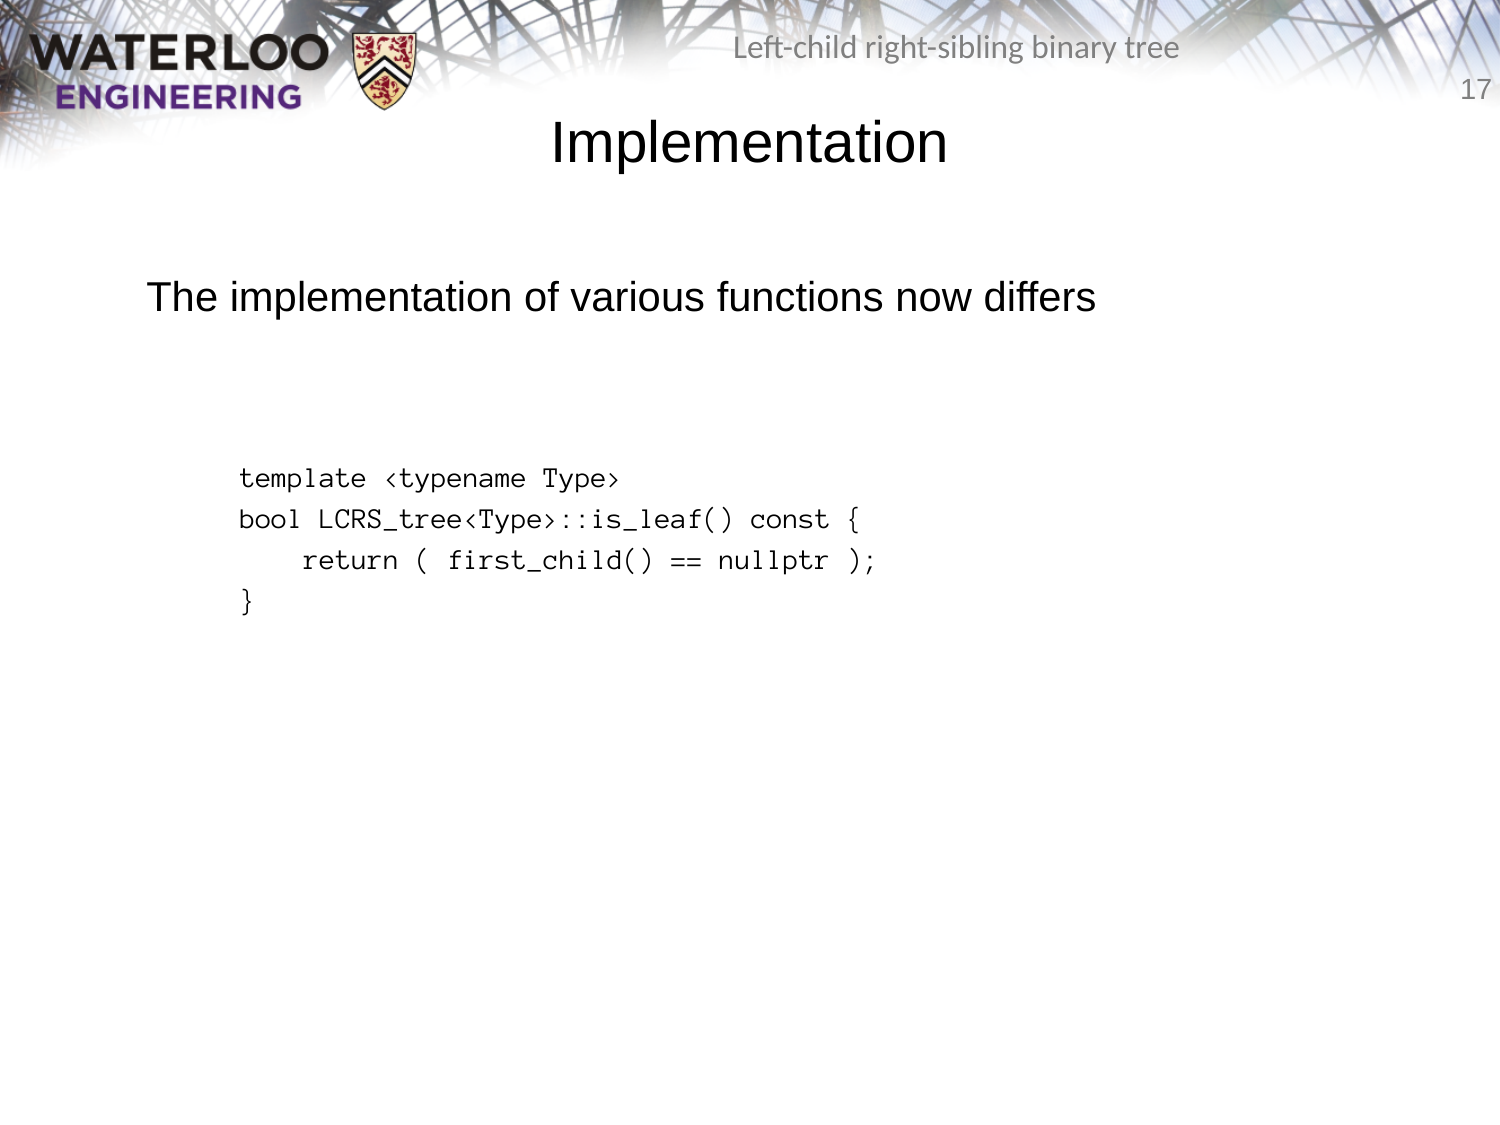

# Implementation
	The implementation of various functions now differs

template <typename Type>
bool LCRS_tree<Type>::is_leaf() const {
    return ( first_child() == nullptr );
}